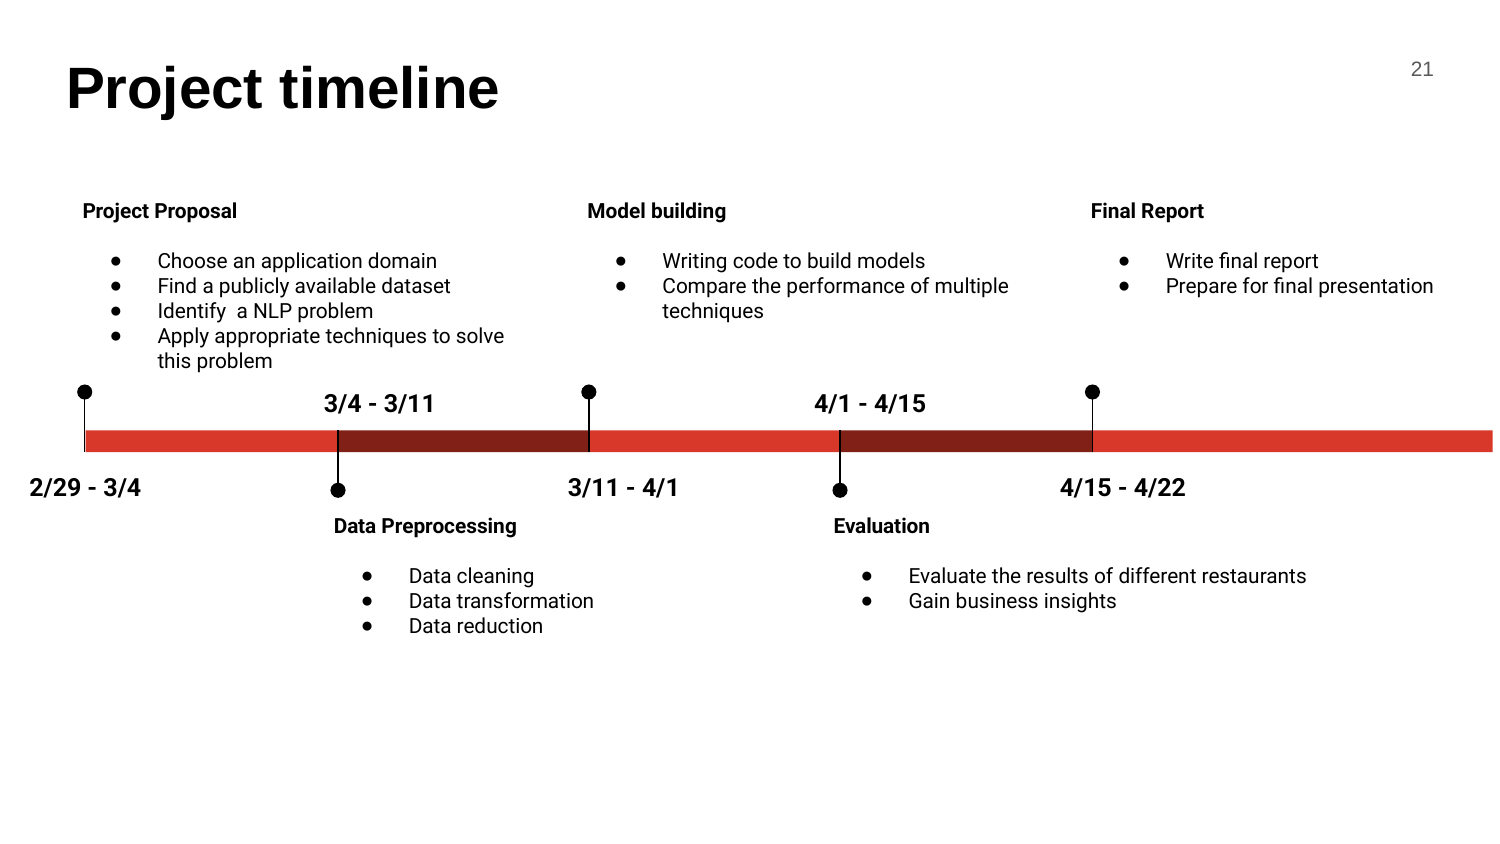

# Project timeline

21
Project Proposal

Choose an application domain
Find a publicly available dataset
Identify  a NLP problem
Apply appropriate techniques to solve this problem

2/29 - 3/4
Model building

Writing code to build models
Compare the performance of multiple techniques

3/11 - 4/1
Final Report

Write final report
Prepare for final presentation

4/15 - 4/22
3/4 - 3/11

Data Preprocessing

Data cleaning
Data transformation
Data reduction
4/1 - 4/15

Evaluation

Evaluate the results of different restaurants
Gain business insights